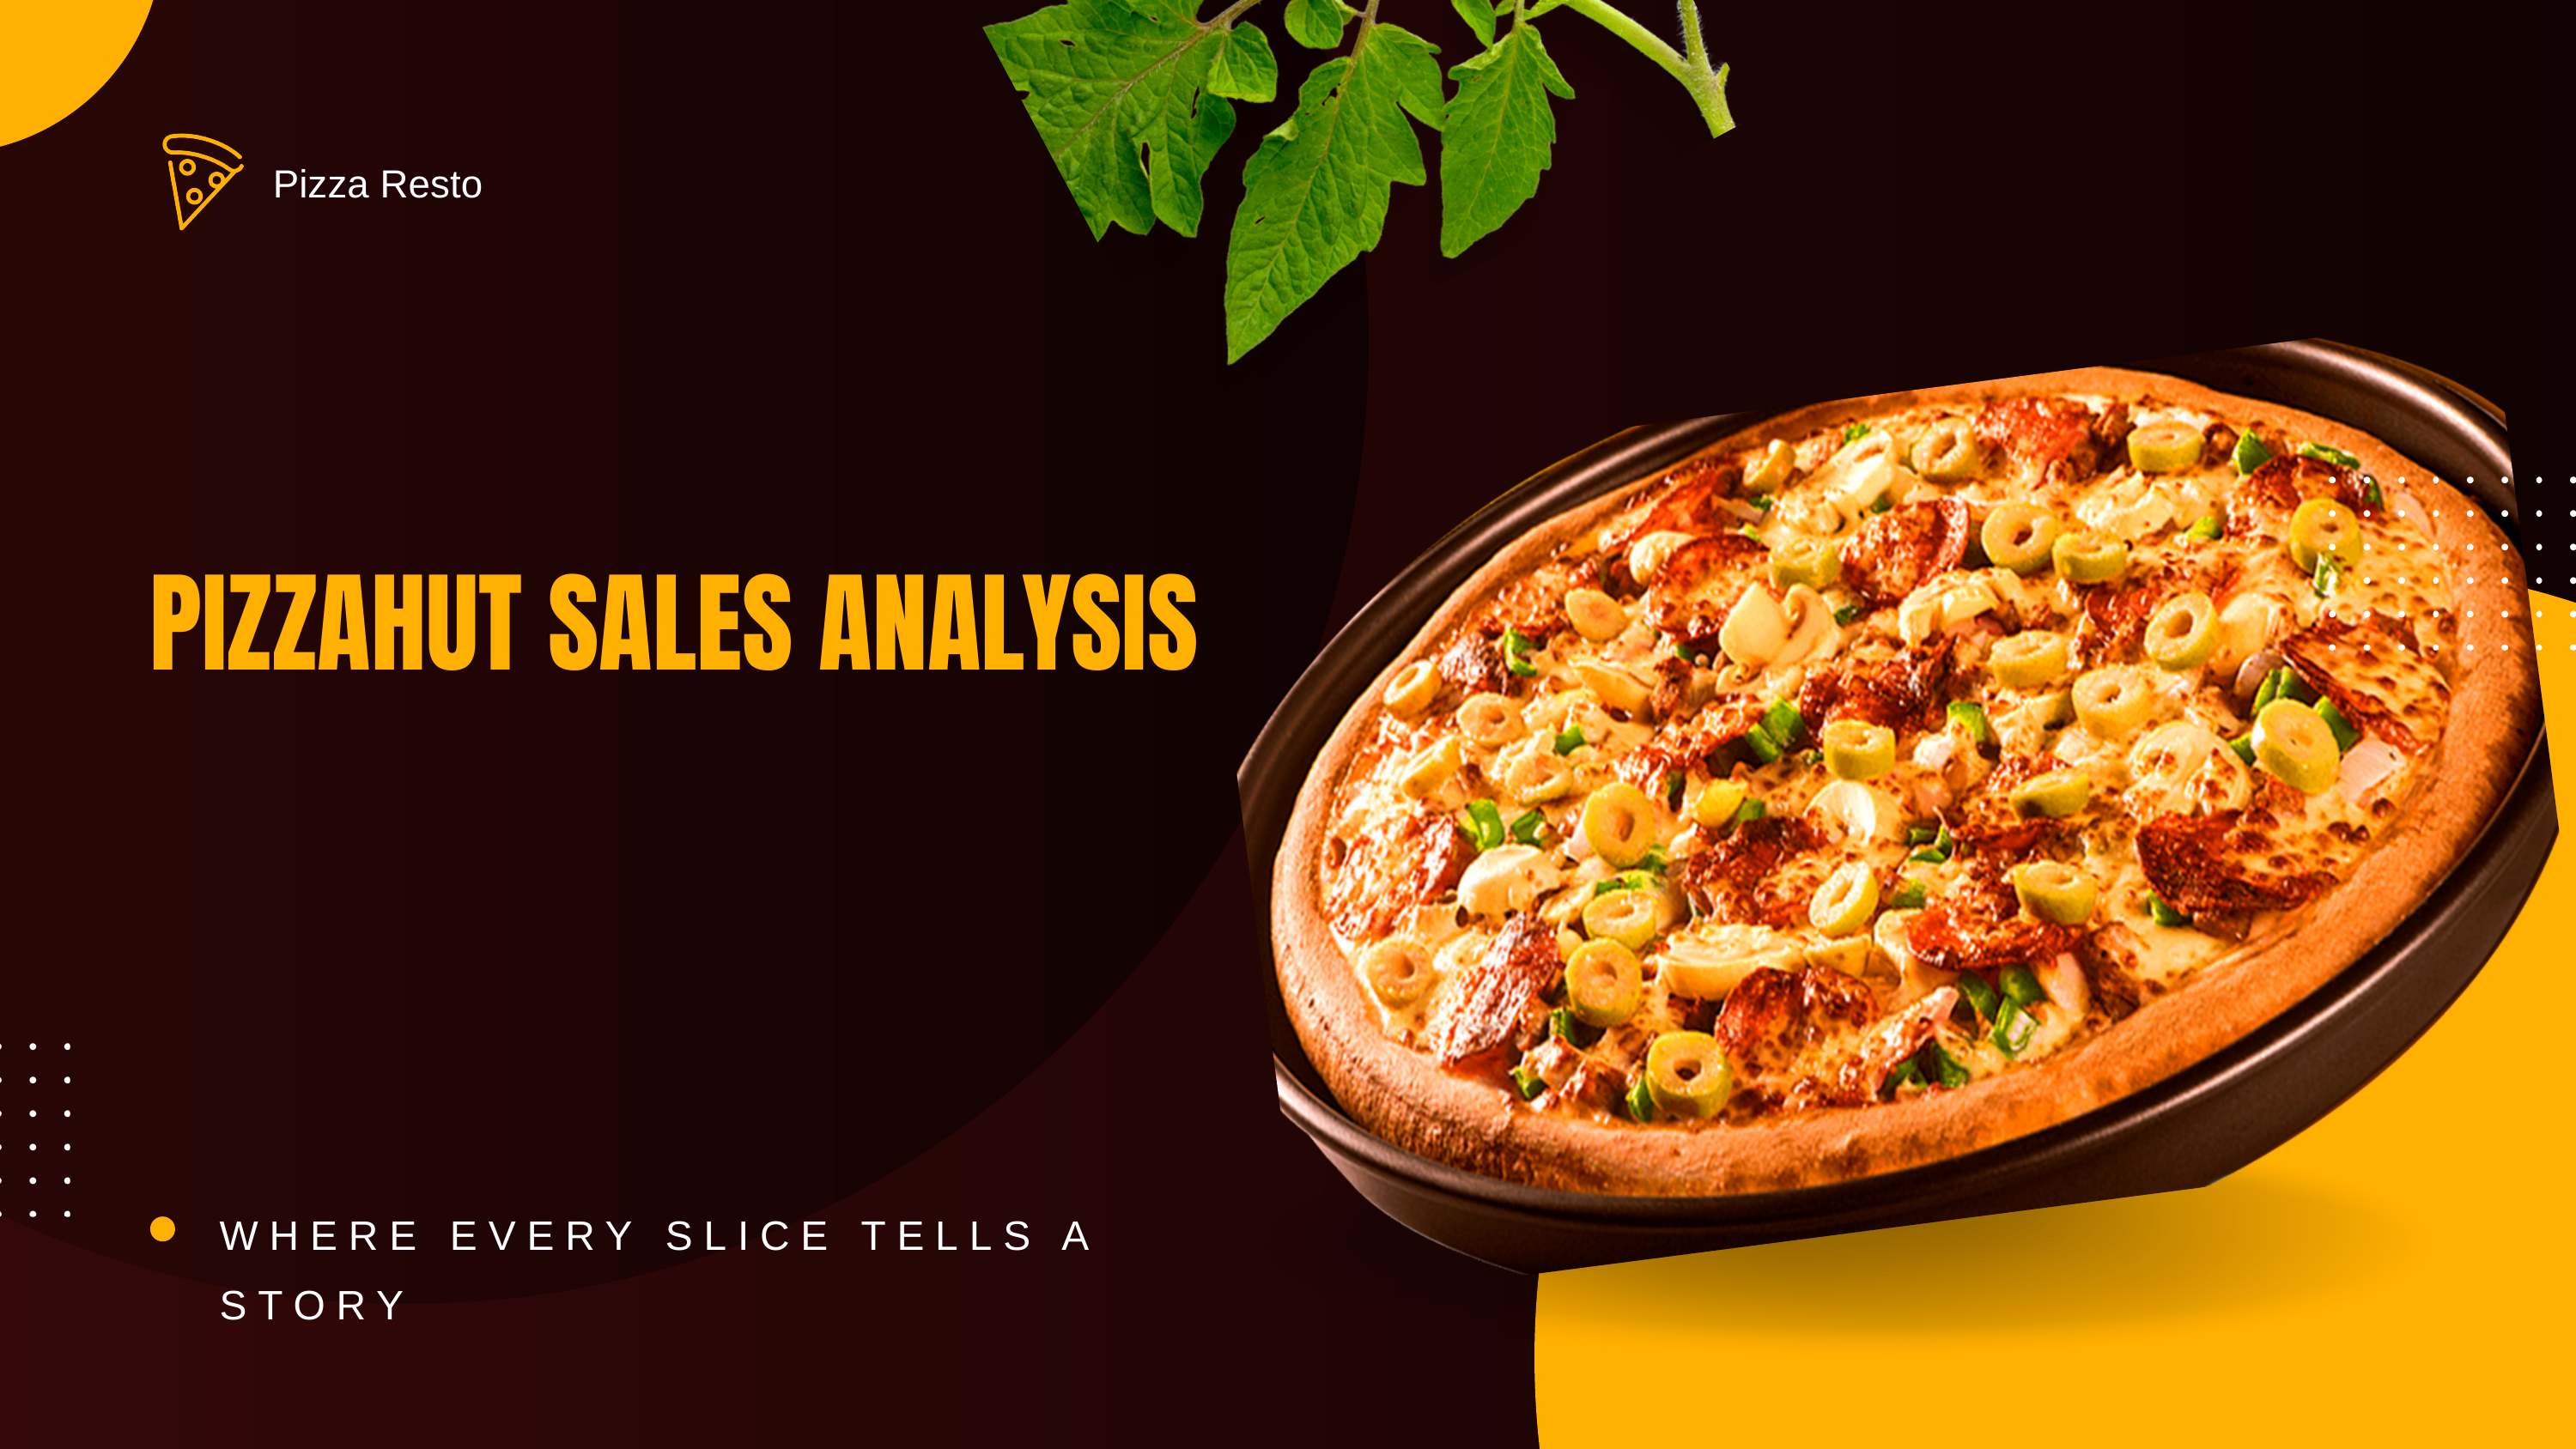

Pizza Resto

PIZZAHUT SALES ANALYSIS

WHERE EVERY SLICE TELLS A STORY